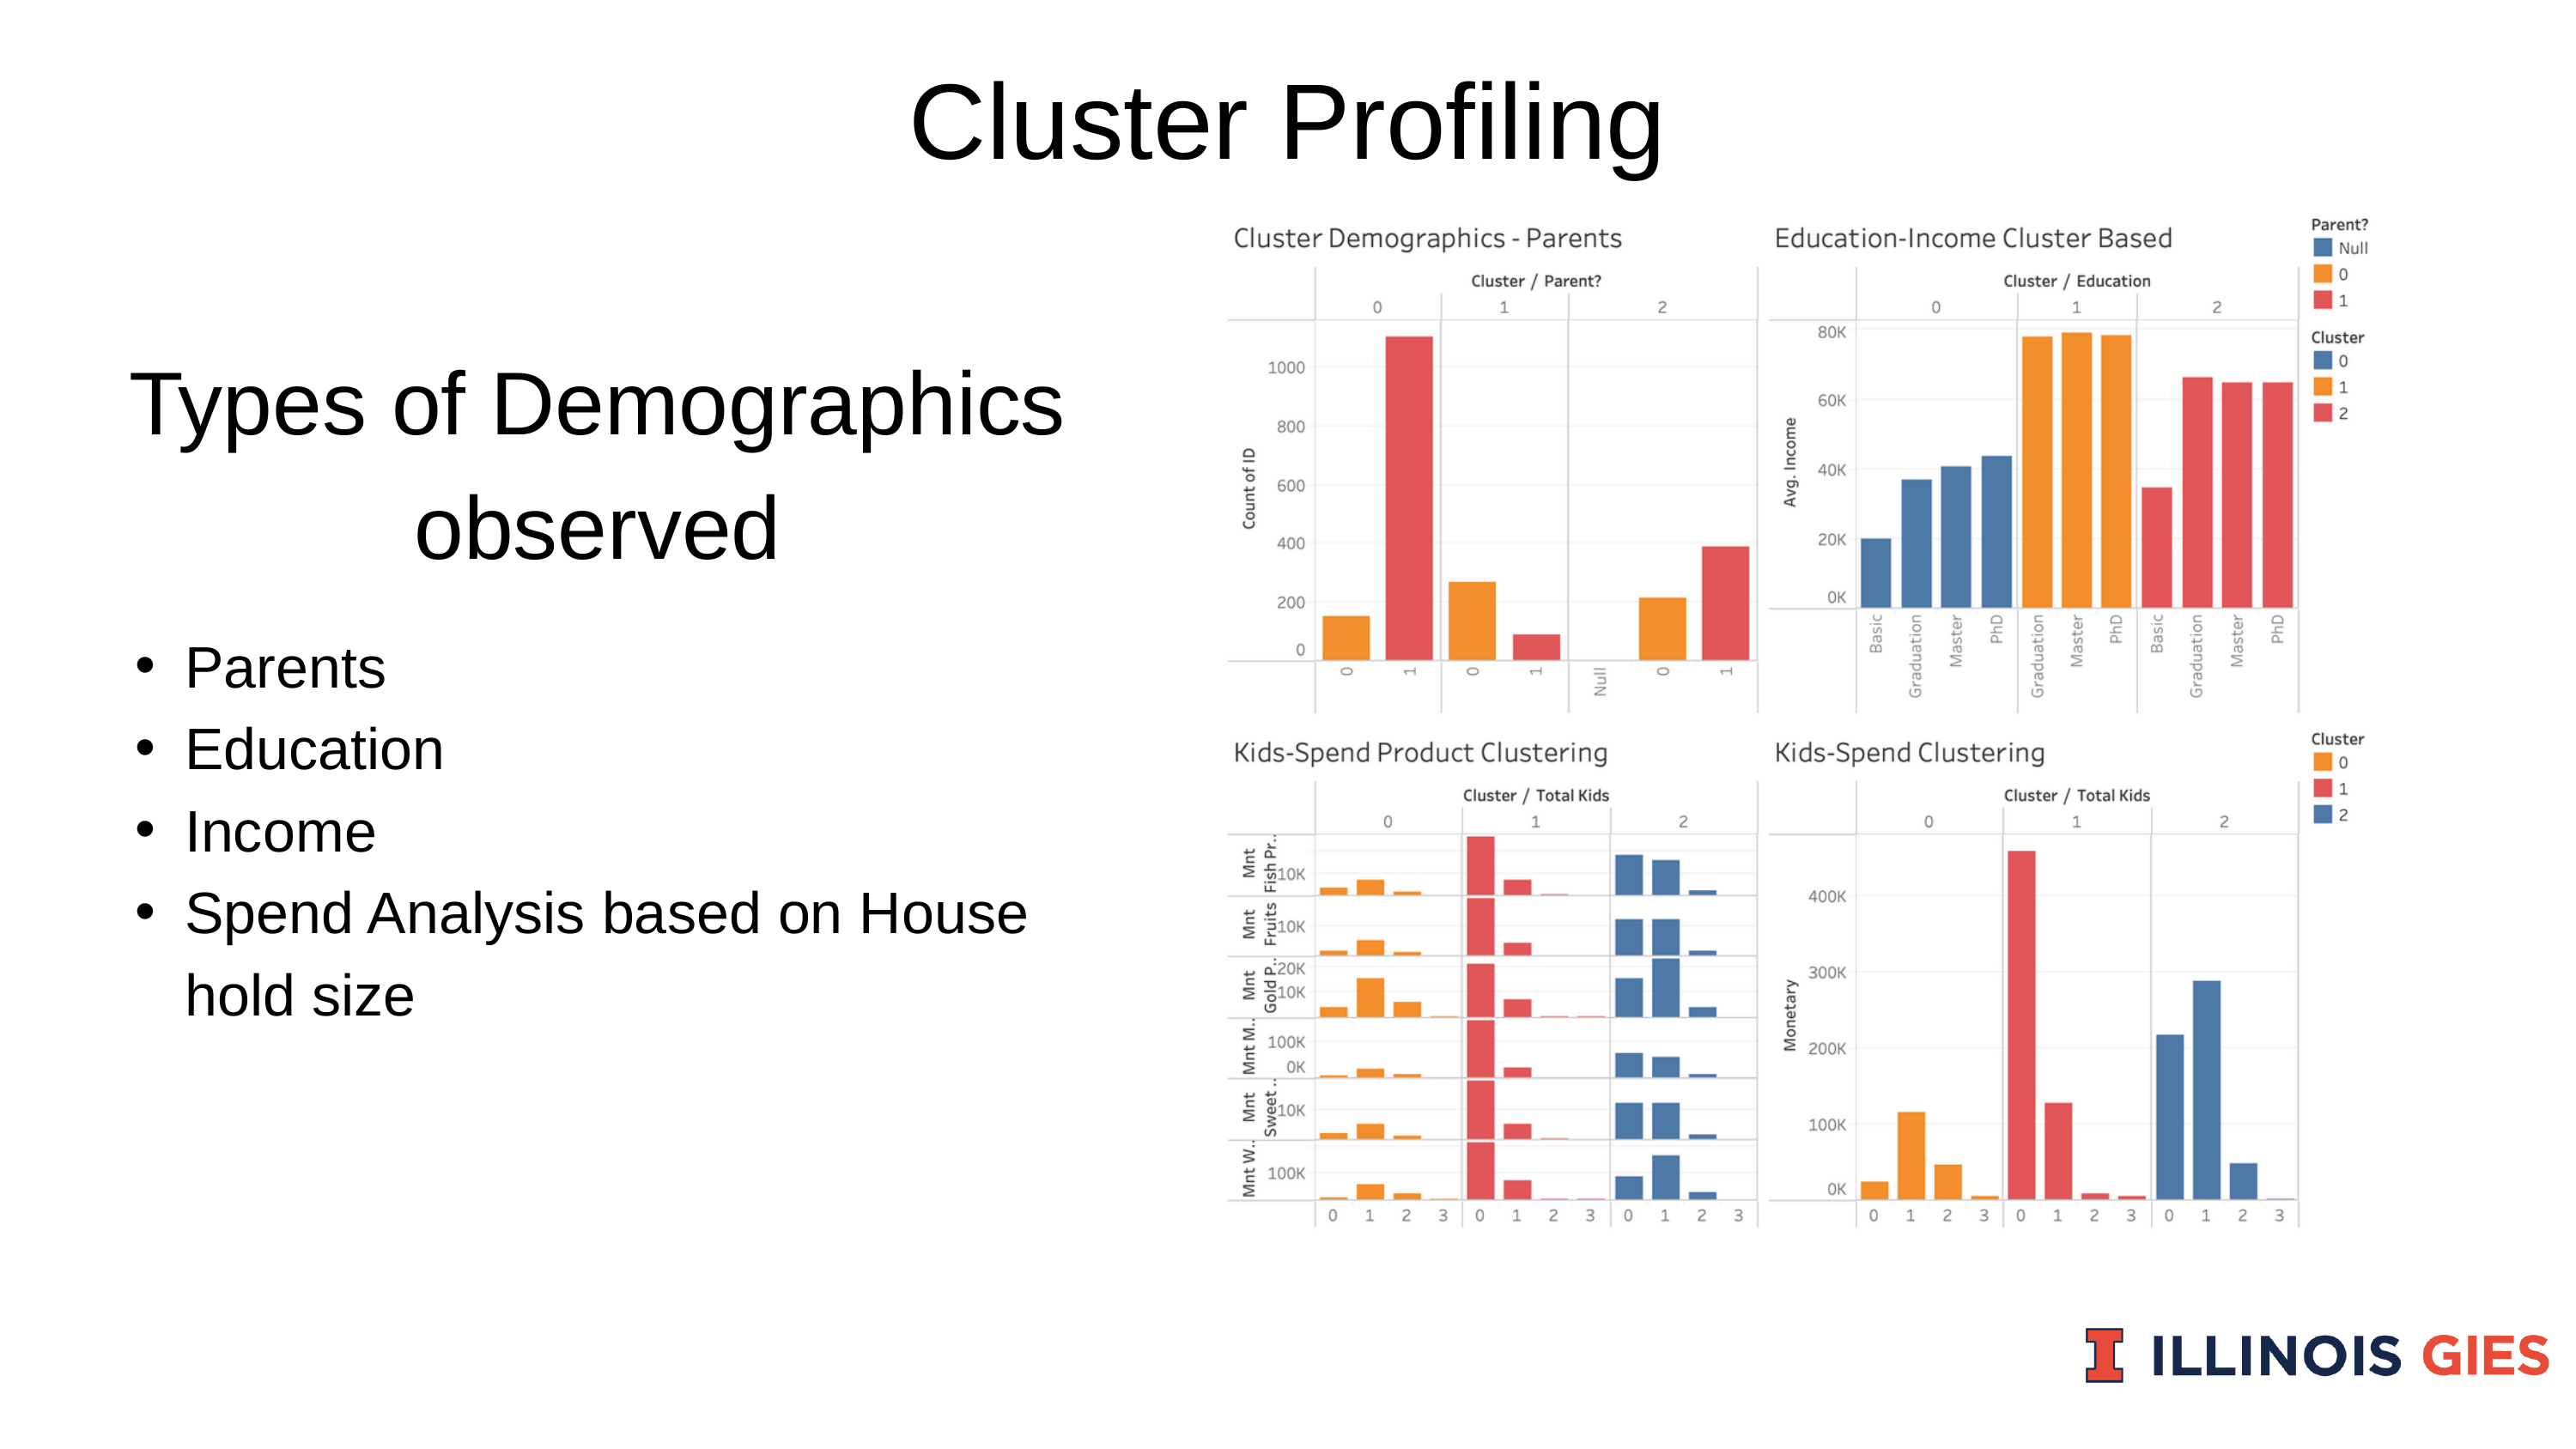

Cluster Profiling

Types of Demographics observed
Parents
Education
Income
Spend Analysis based on House hold size